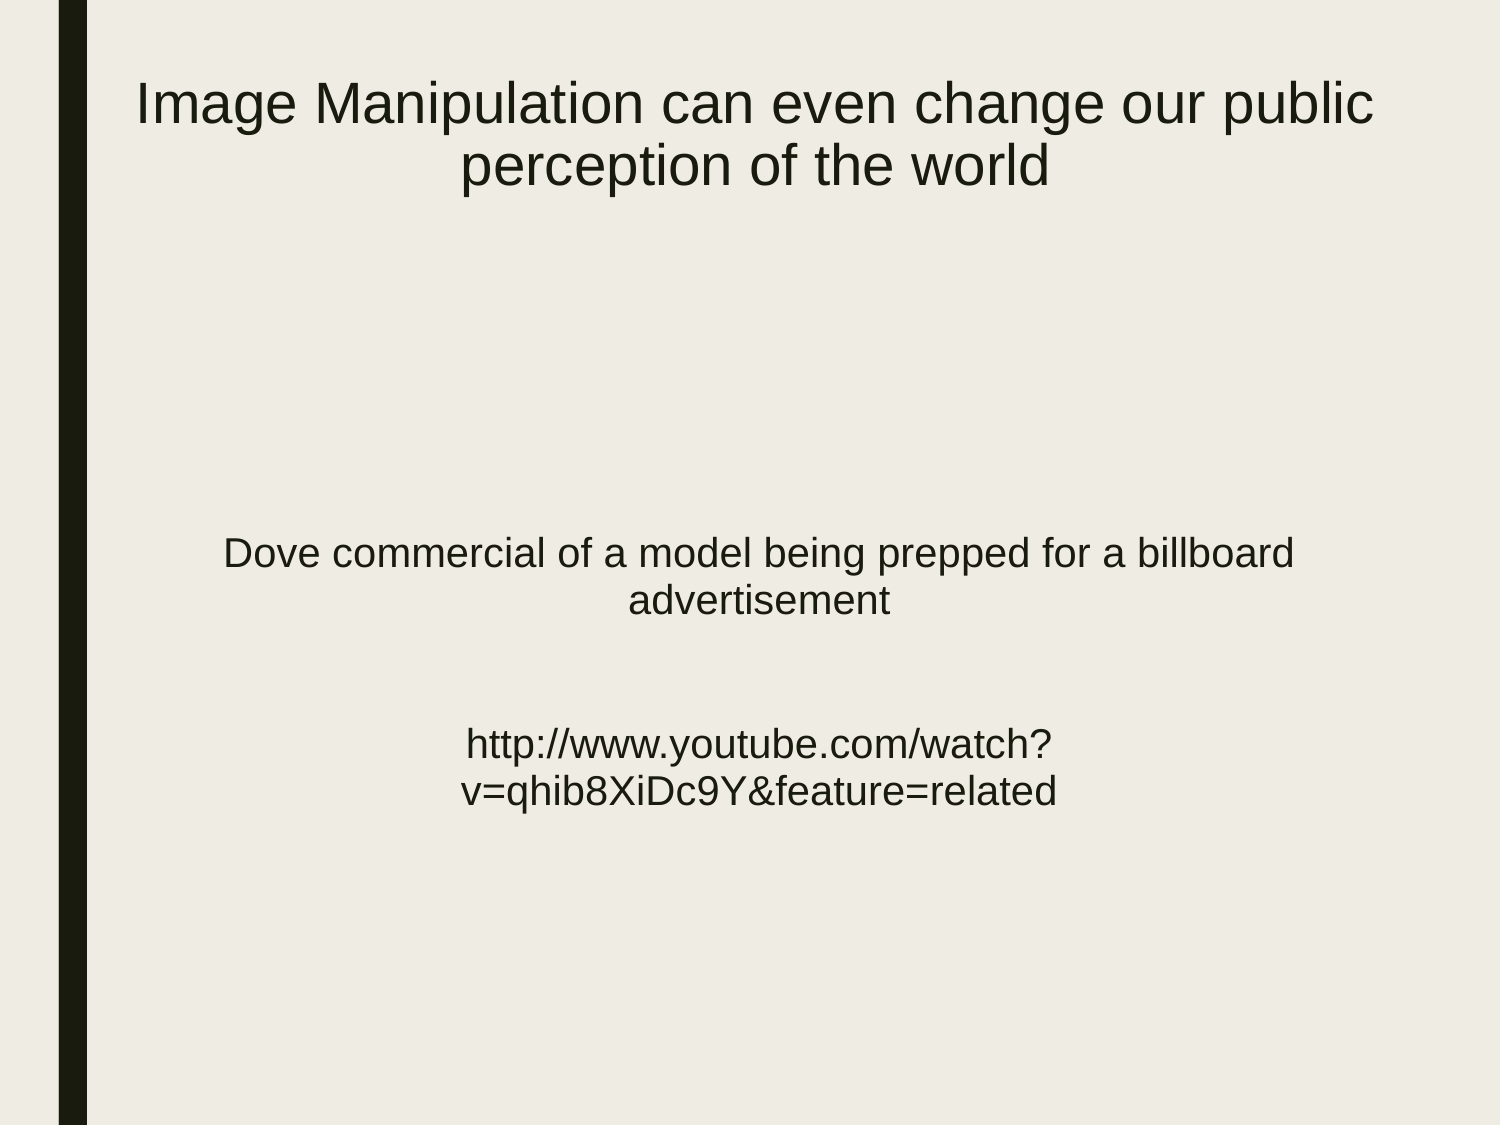

# Image Manipulation can even change our public perception of the world

Dove commercial of a model being prepped for a billboard advertisement

http://www.youtube.com/watch?v=qhib8XiDc9Y&feature=related